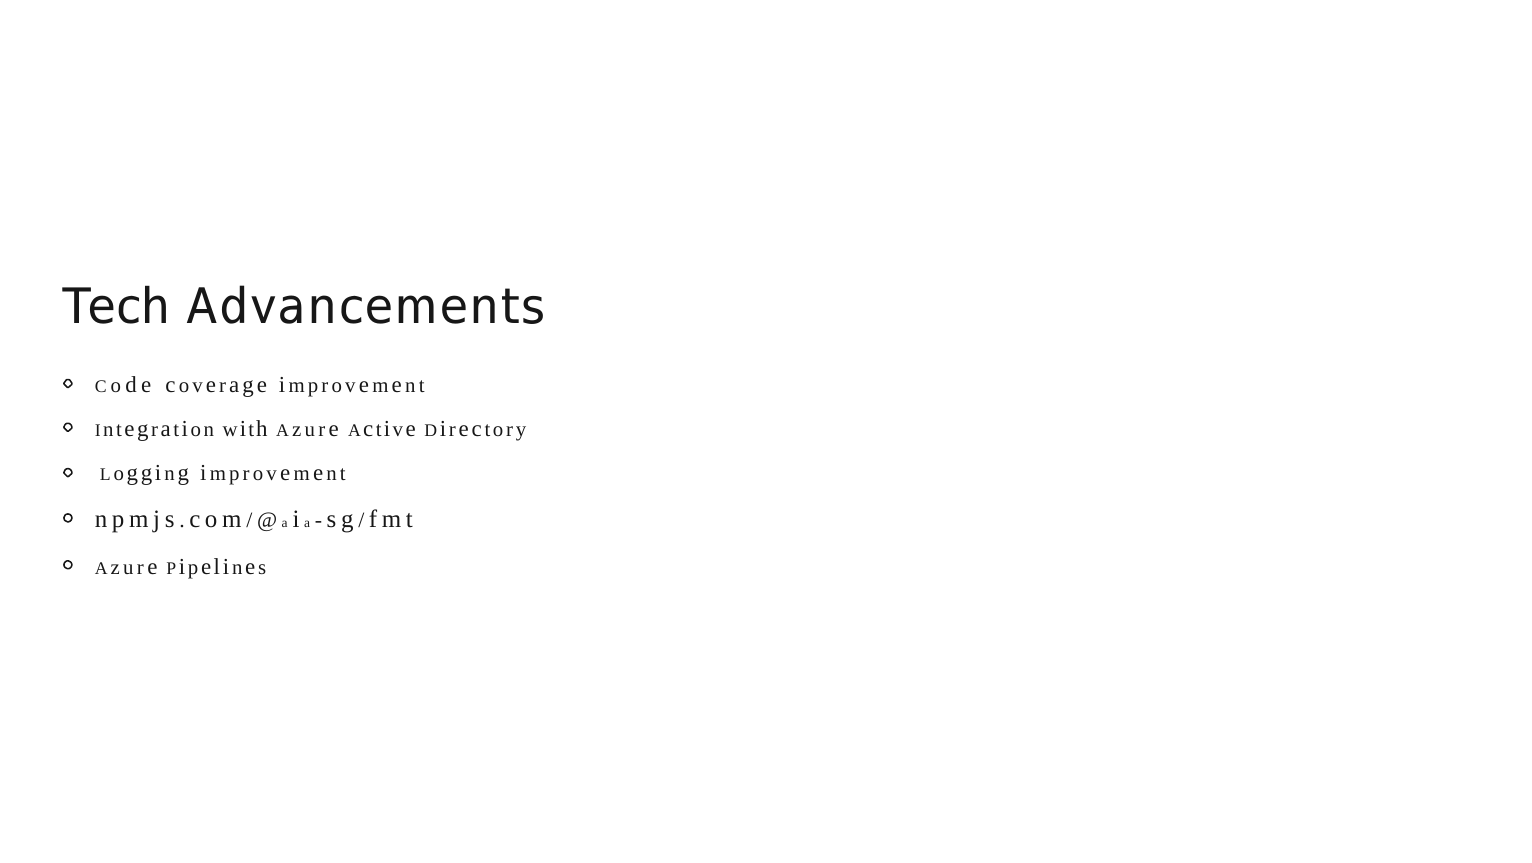

Tech Advancements
Code coverage improvement  Integration with Azure Active Directory  Logging improvement  npmjs.com/@aia-sg/fmt
Azure Pipelines